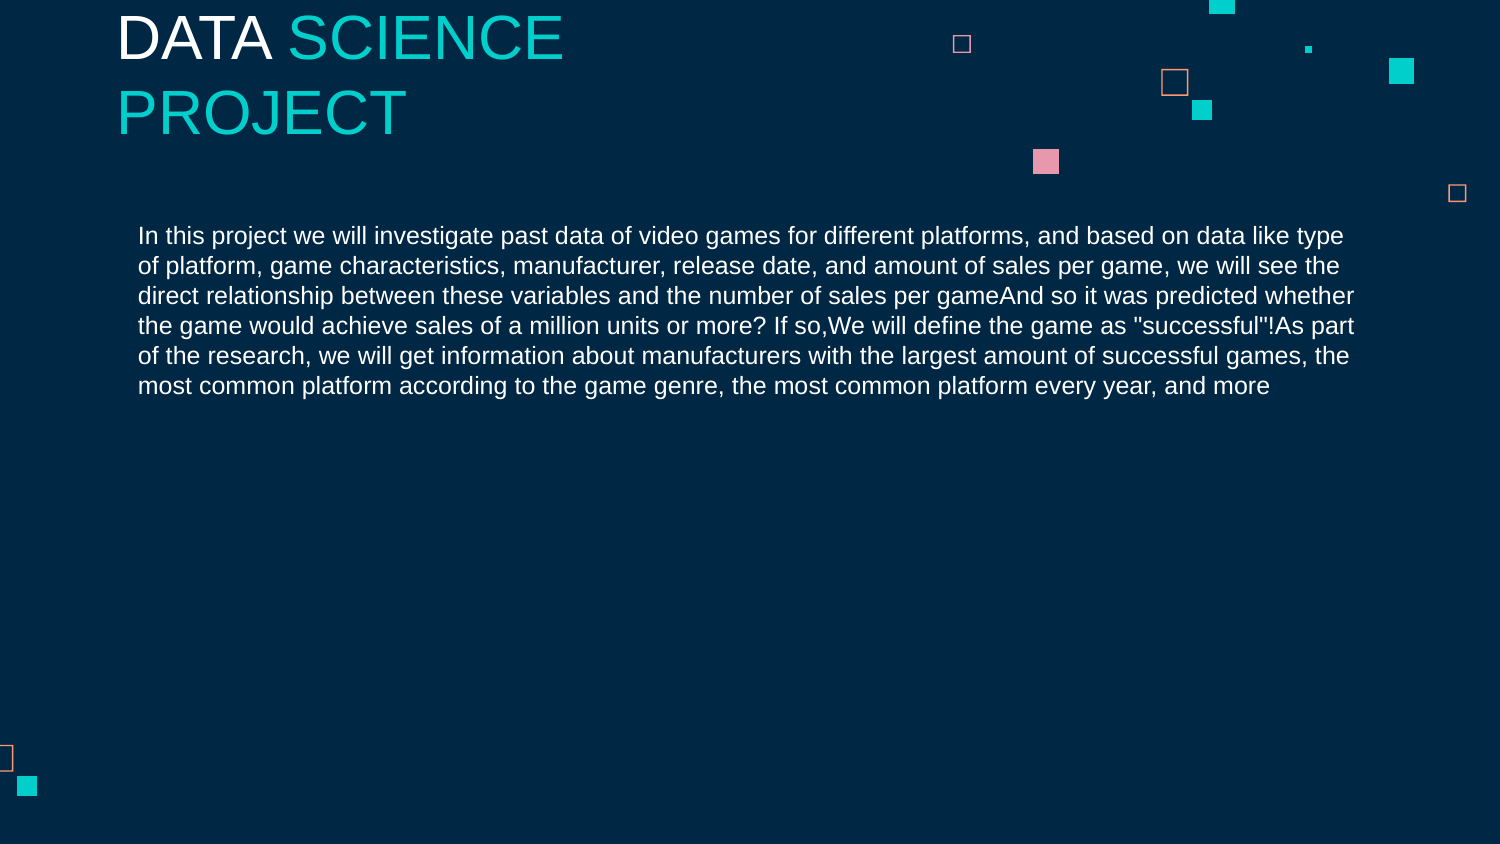

# DATA SCIENCE PROJECT

In this project we will investigate past data of video games for different platforms, and based on data like type of platform, game characteristics, manufacturer, release date, and amount of sales per game, we will see the direct relationship between these variables and the number of sales per gameAnd so it was predicted whether the game would achieve sales of a million units or more? If so,We will define the game as "successful"!As part of the research, we will get information about manufacturers with the largest amount of successful games, the most common platform according to the game genre, the most common platform every year, and more